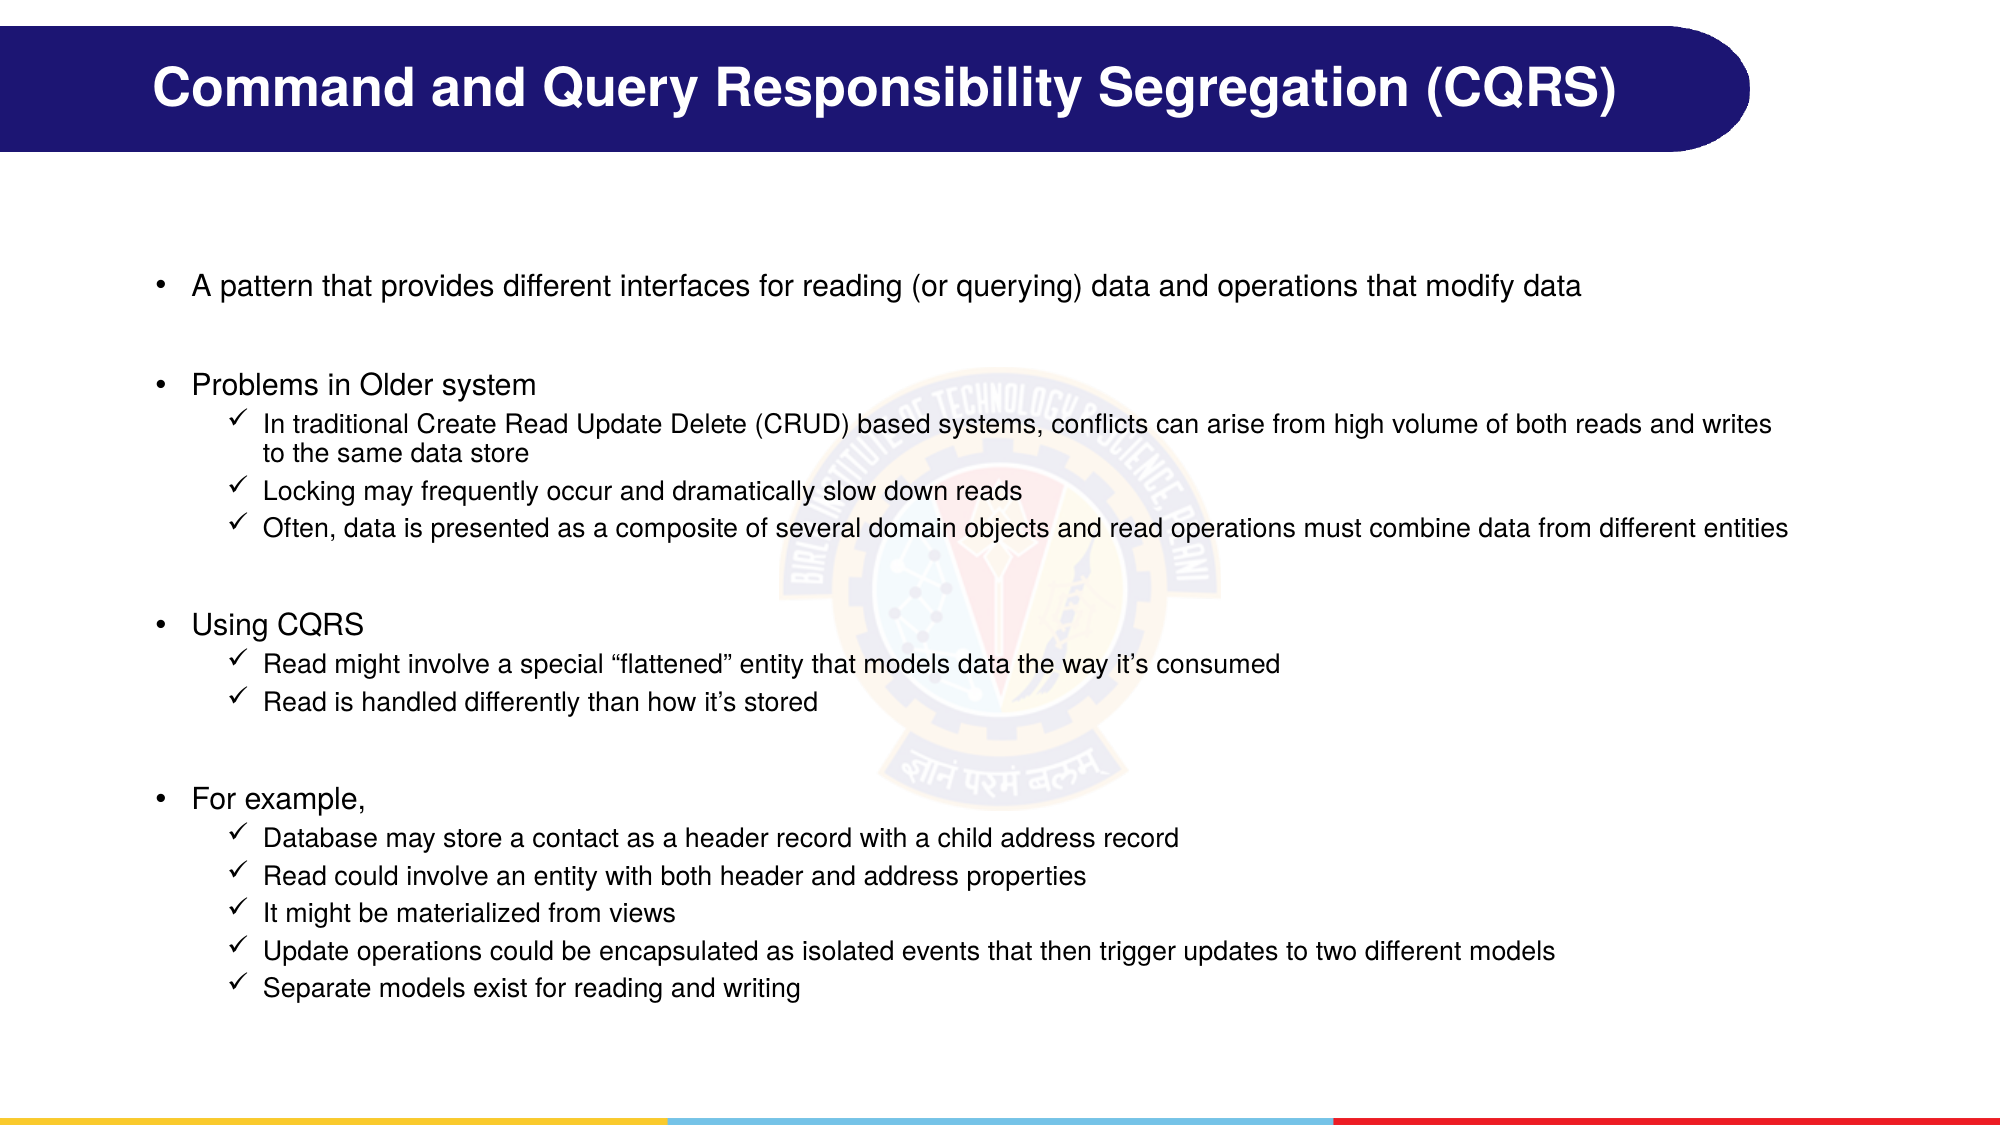

# Command and Query Responsibility Segregation (CQRS)

A pattern that provides different interfaces for reading (or querying) data and operations that modify data

Problems in Older system
In traditional Create Read Update Delete (CRUD) based systems, conflicts can arise from high volume of both reads and writes to the same data store
Locking may frequently occur and dramatically slow down reads
Often, data is presented as a composite of several domain objects and read operations must combine data from different entities

Using CQRS
Read might involve a special “flattened” entity that models data the way it’s consumed
Read is handled differently than how it’s stored

For example,
Database may store a contact as a header record with a child address record
Read could involve an entity with both header and address properties
It might be materialized from views
Update operations could be encapsulated as isolated events that then trigger updates to two different models
Separate models exist for reading and writing